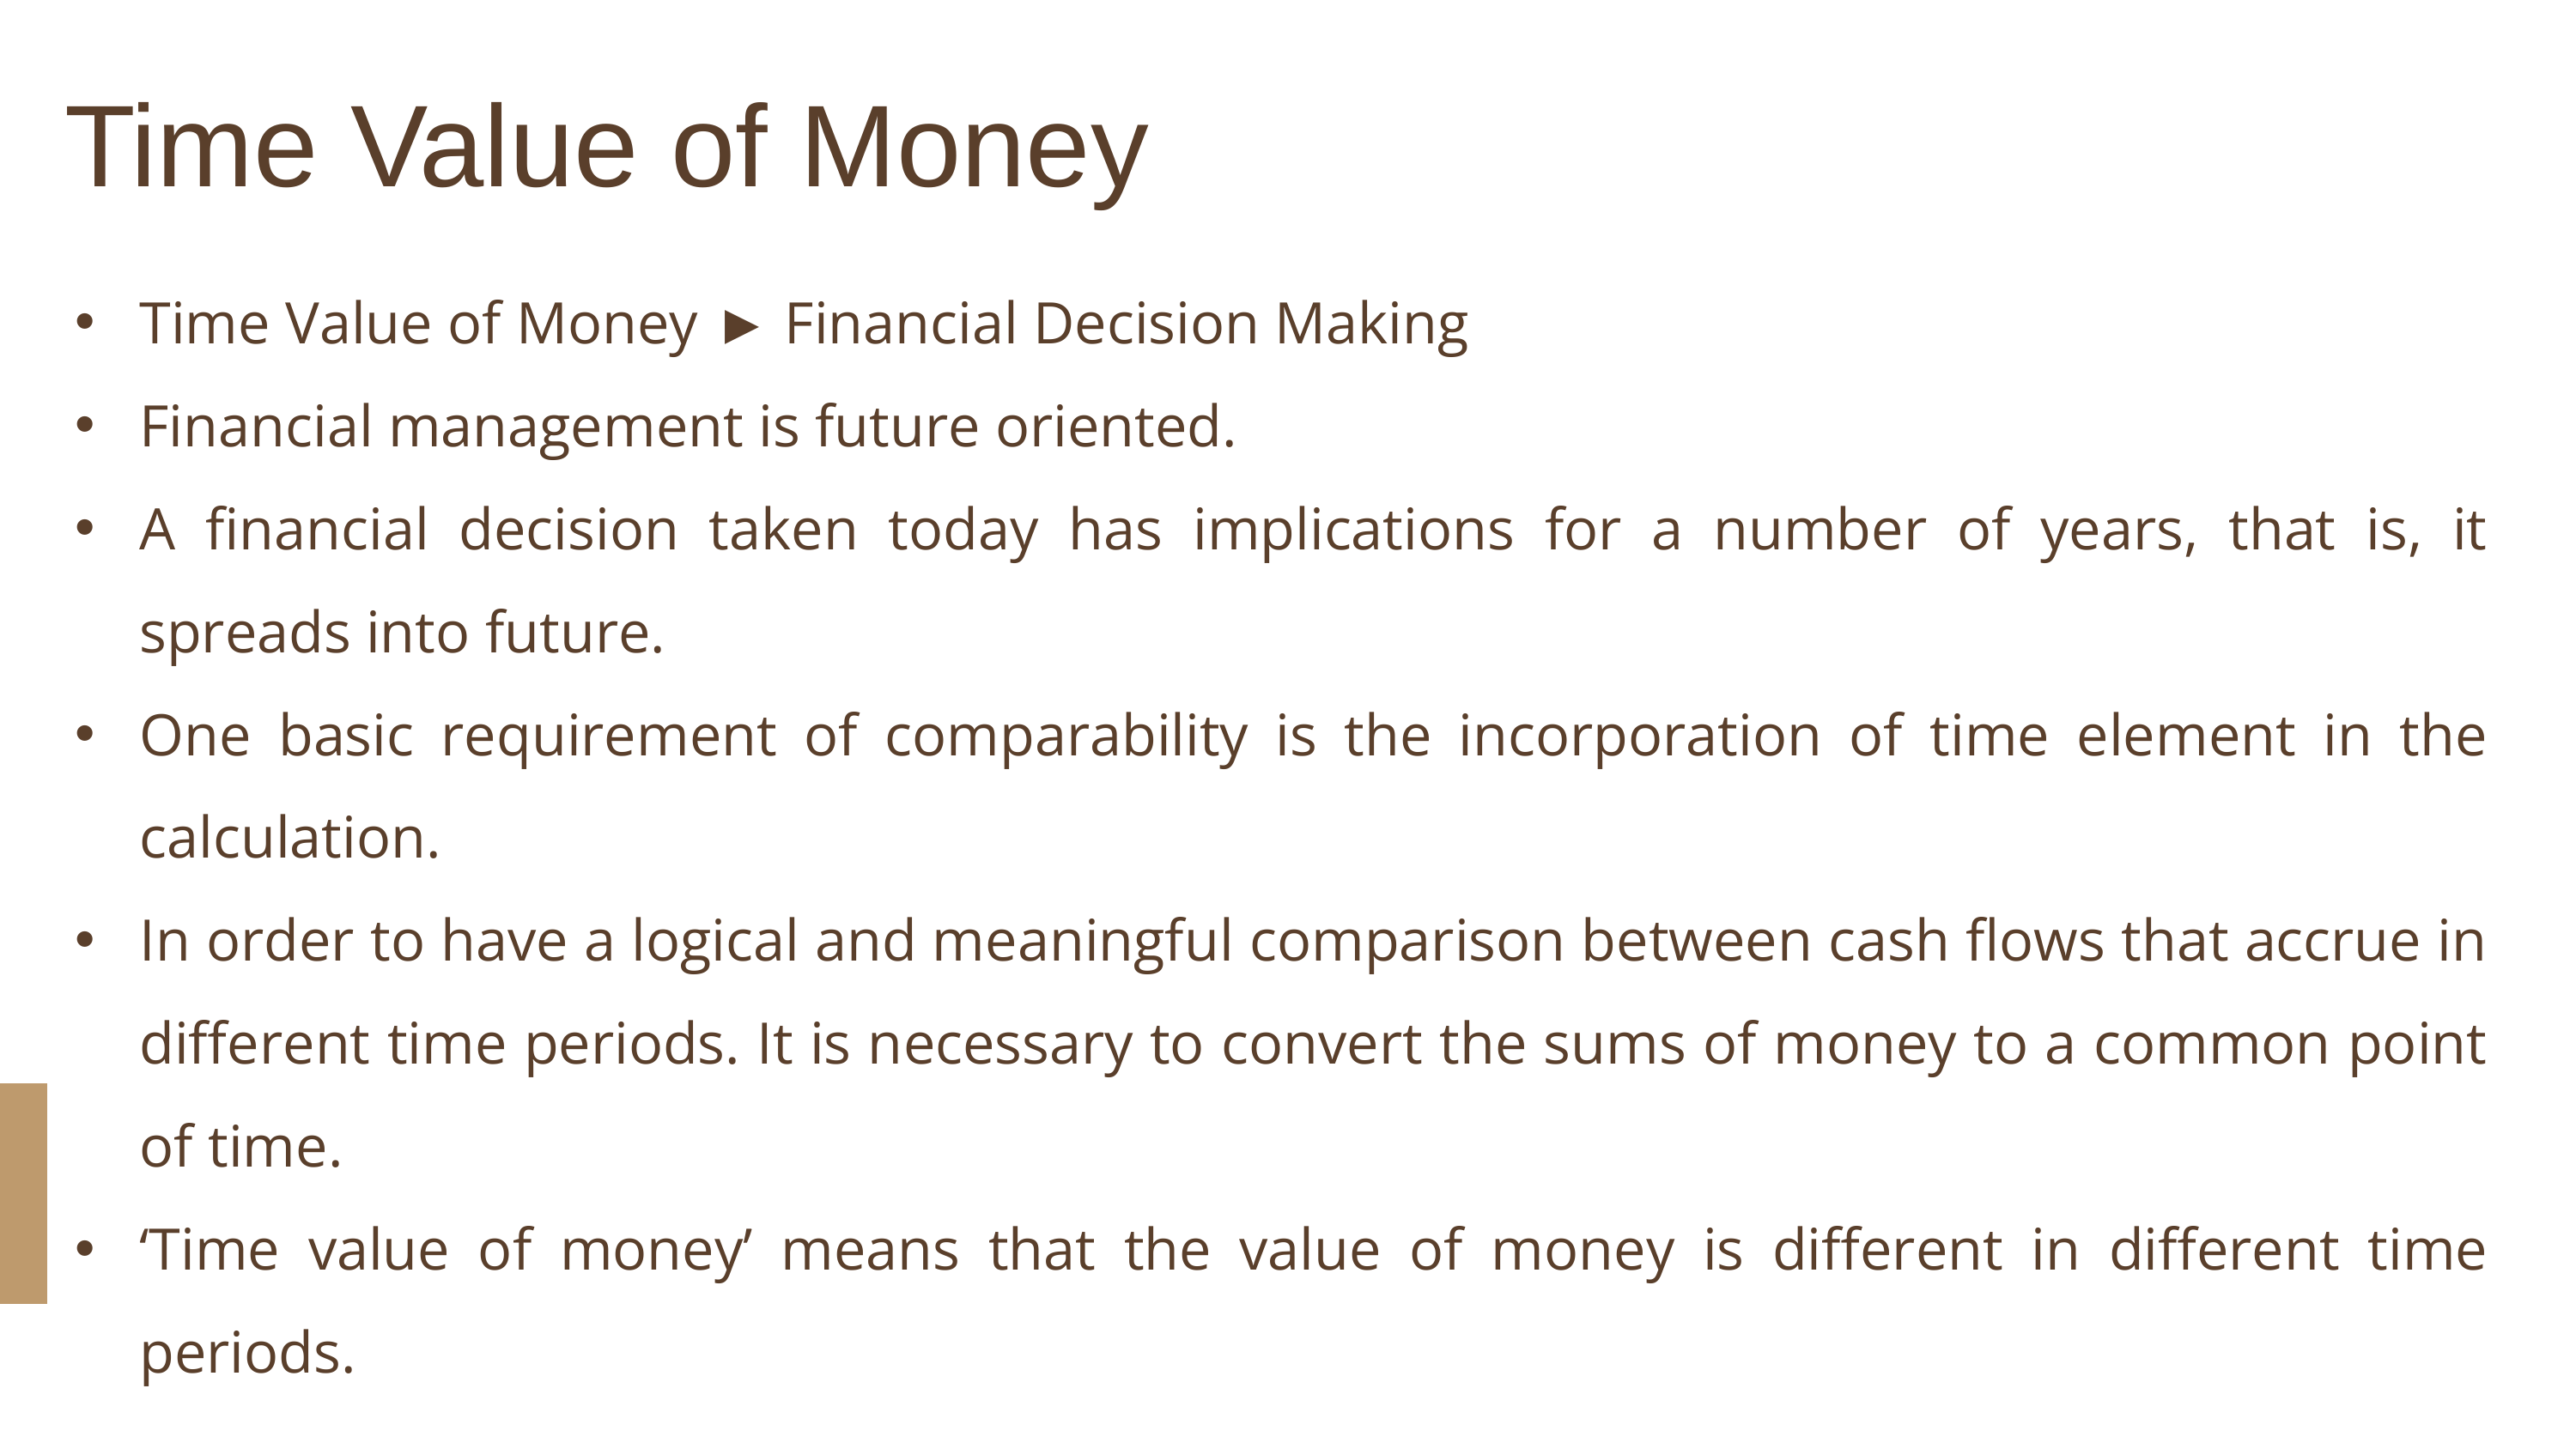

Time Value of Money
Time Value of Money ► Financial Decision Making
Financial management is future oriented.
A financial decision taken today has implications for a number of years, that is, it spreads into future.
One basic requirement of comparability is the incorporation of time element in the calculation.
In order to have a logical and meaningful comparison between cash flows that accrue in different time periods. It is necessary to convert the sums of money to a common point of time.
‘Time value of money’ means that the value of money is different in different time periods.